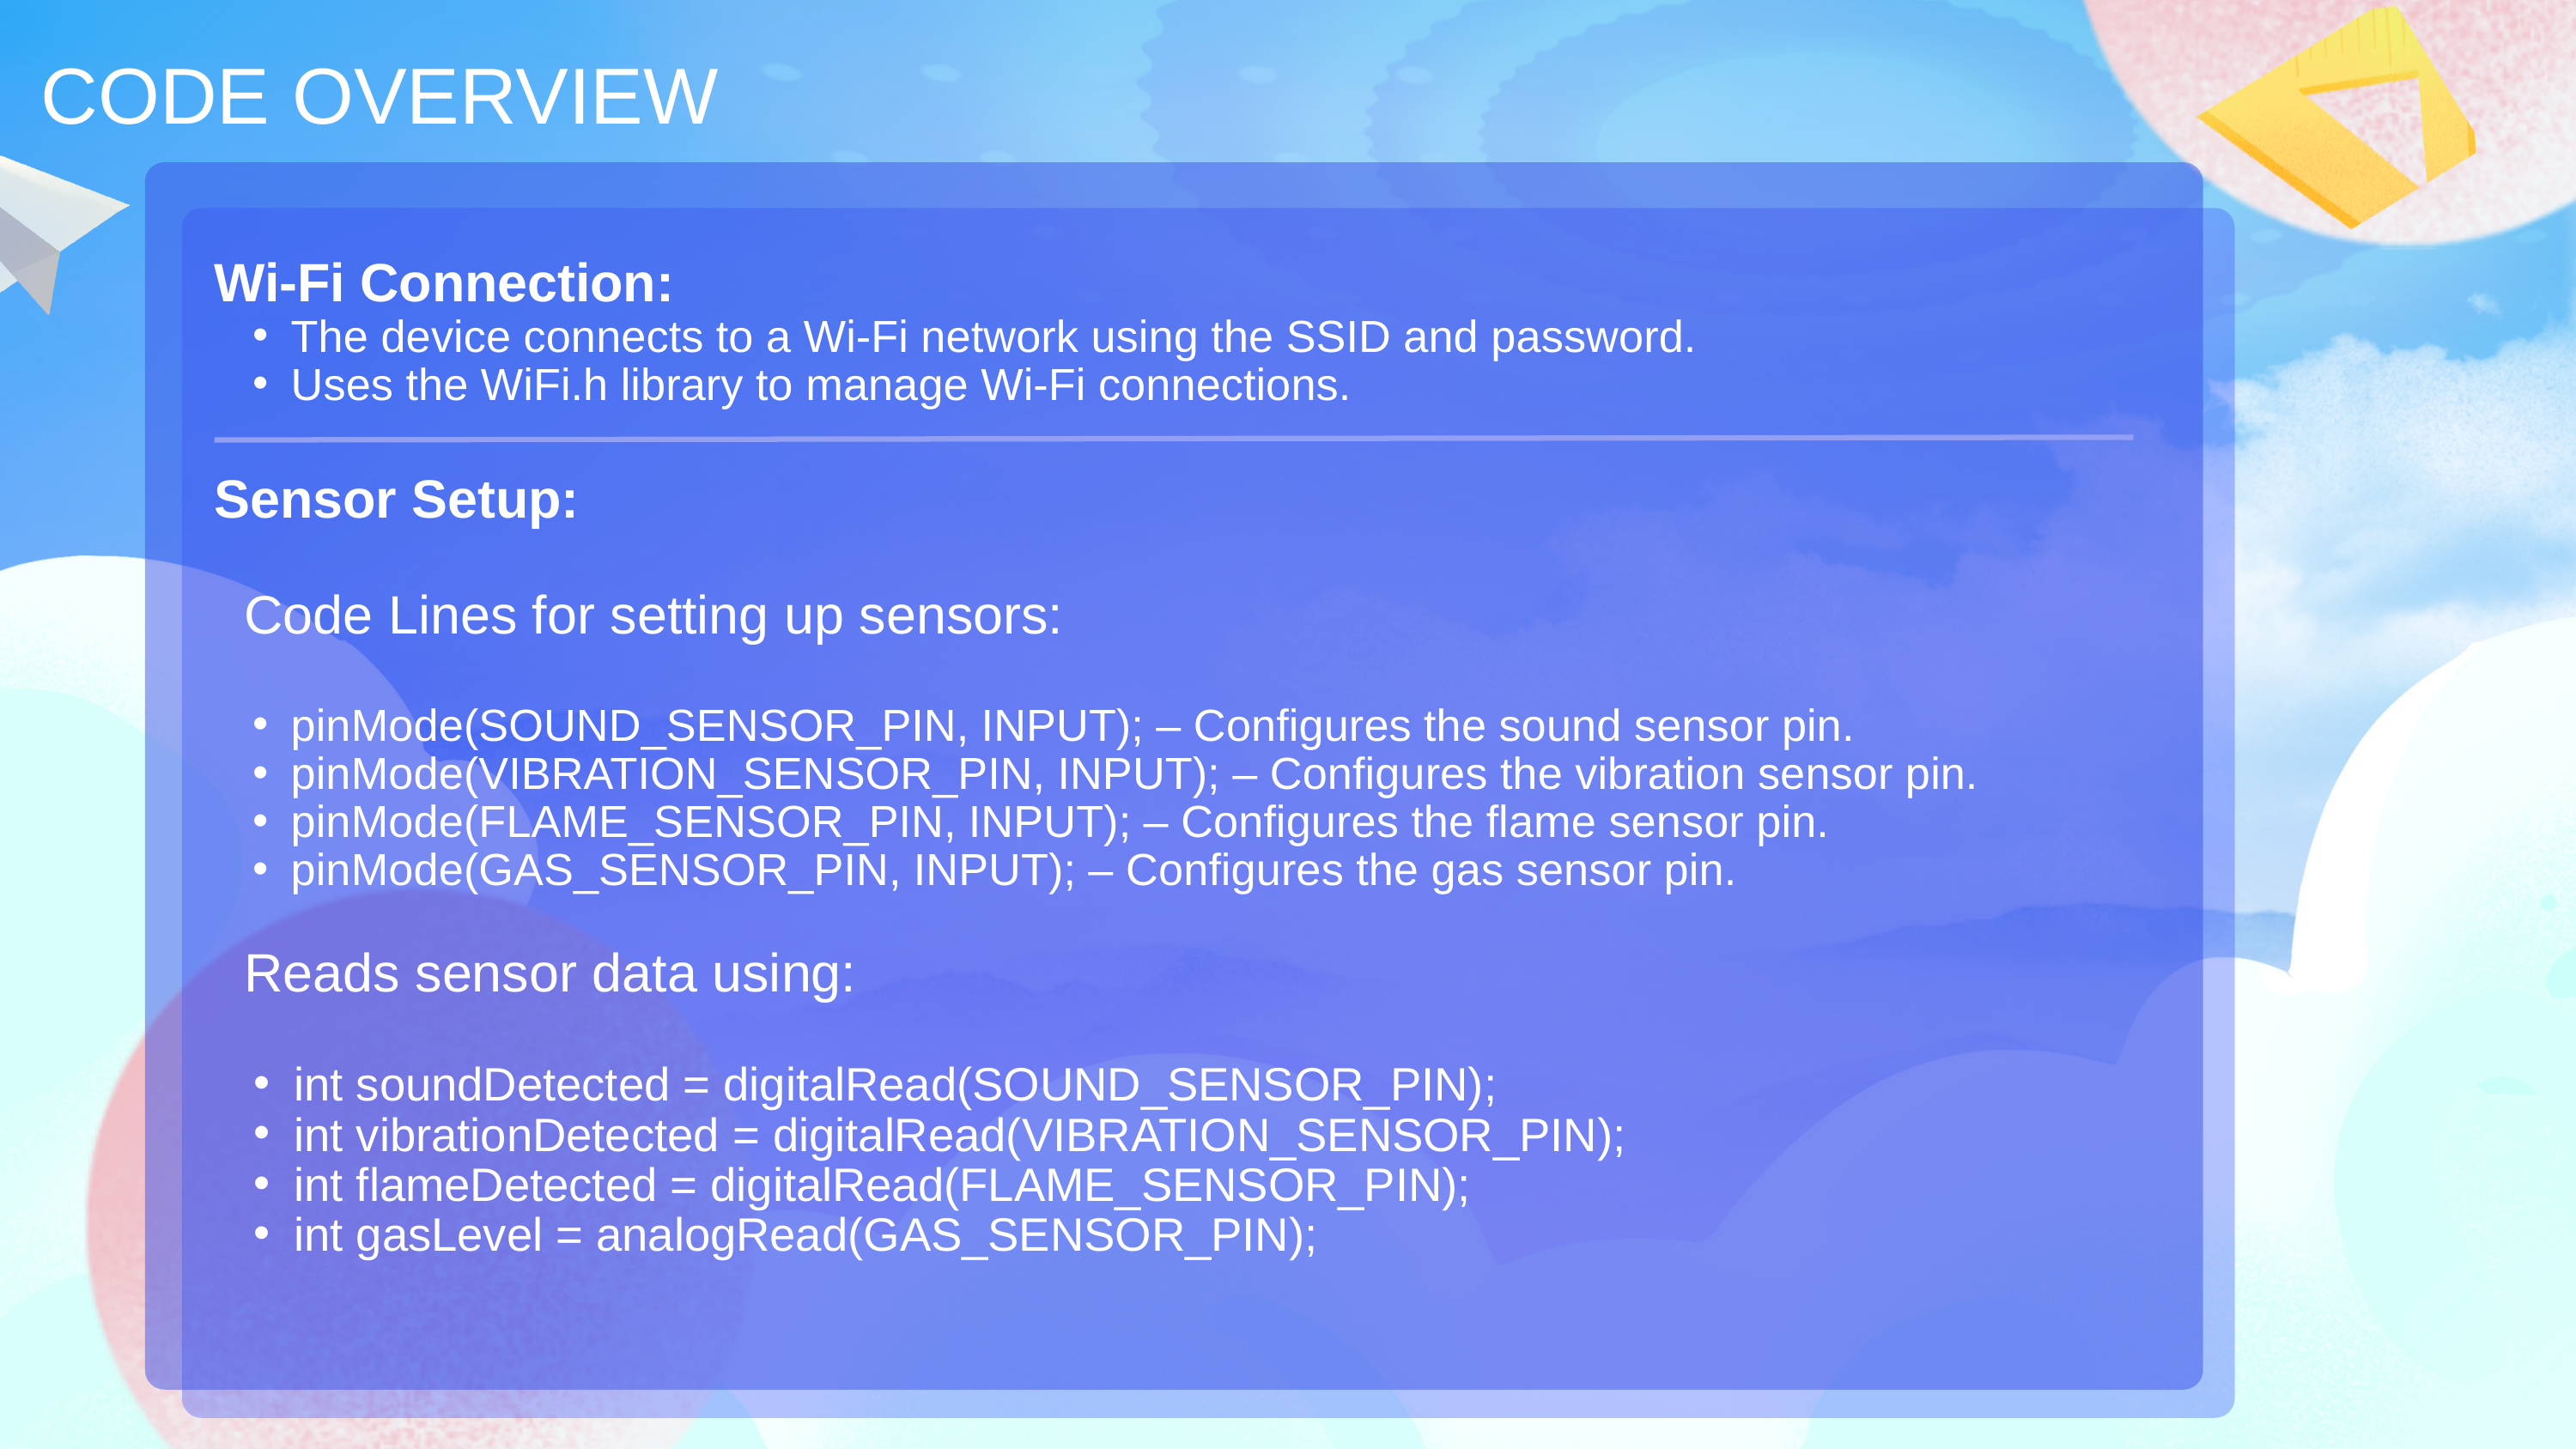

CODE OVERVIEW

Wi-Fi Connection:
The device connects to a Wi-Fi network using the SSID and password.
Uses the WiFi.h library to manage Wi-Fi connections.

Sensor Setup:

  Code Lines for setting up sensors:

pinMode(SOUND_SENSOR_PIN, INPUT); – Configures the sound sensor pin.
pinMode(VIBRATION_SENSOR_PIN, INPUT); – Configures the vibration sensor pin.
pinMode(FLAME_SENSOR_PIN, INPUT); – Configures the flame sensor pin.
pinMode(GAS_SENSOR_PIN, INPUT); – Configures the gas sensor pin.

  Reads sensor data using:

int soundDetected = digitalRead(SOUND_SENSOR_PIN);
int vibrationDetected = digitalRead(VIBRATION_SENSOR_PIN);
int flameDetected = digitalRead(FLAME_SENSOR_PIN);
int gasLevel = analogRead(GAS_SENSOR_PIN);